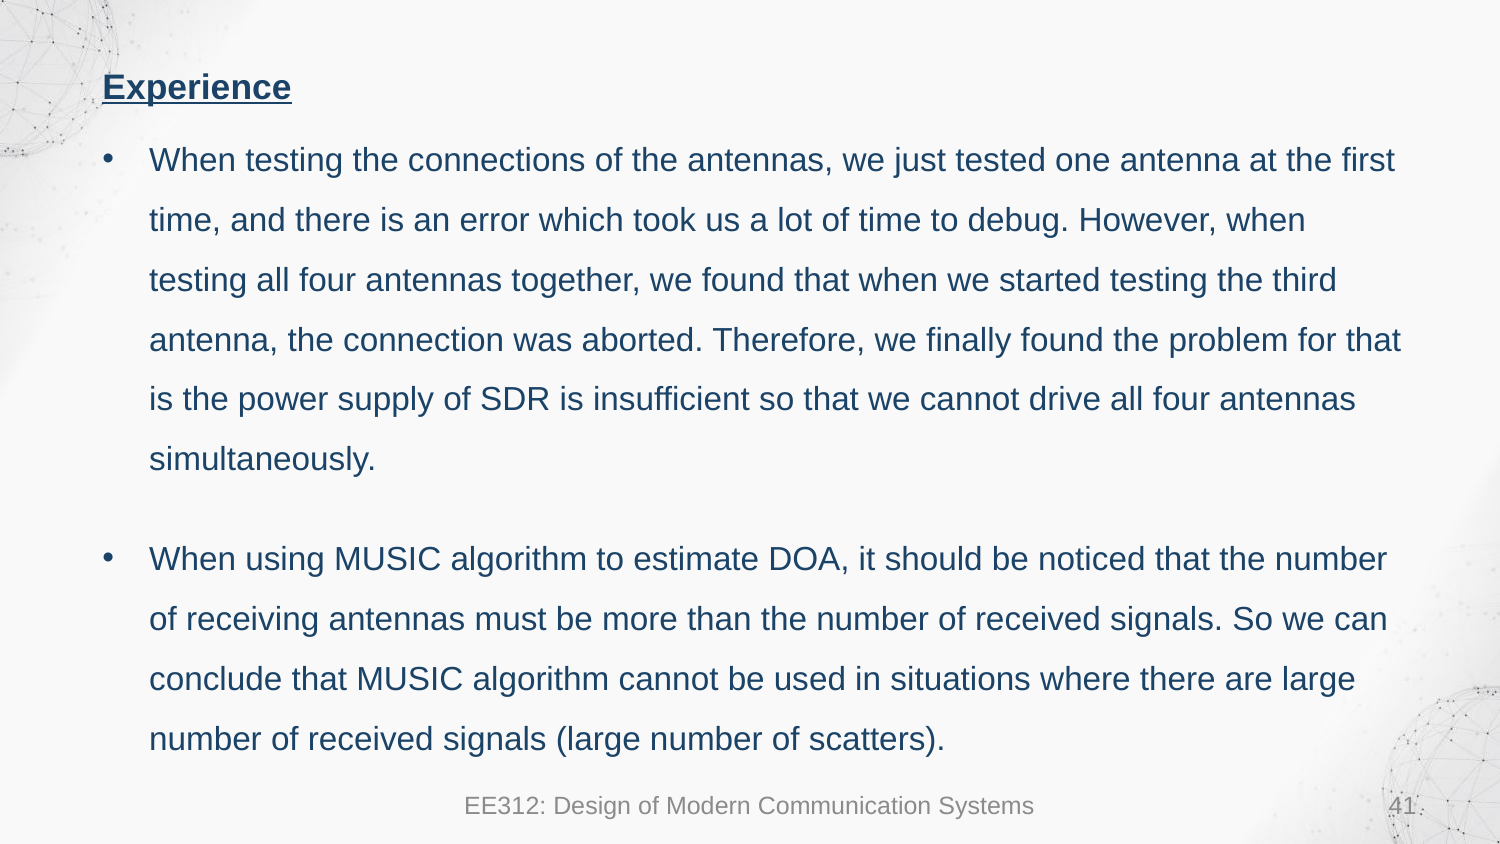

Experience
When testing the connections of the antennas, we just tested one antenna at the first time, and there is an error which took us a lot of time to debug. However, when testing all four antennas together, we found that when we started testing the third antenna, the connection was aborted. Therefore, we finally found the problem for that is the power supply of SDR is insufficient so that we cannot drive all four antennas simultaneously.

When using MUSIC algorithm to estimate DOA, it should be noticed that the number of receiving antennas must be more than the number of received signals. So we can conclude that MUSIC algorithm cannot be used in situations where there are large number of received signals (large number of scatters).
EE312: Design of Modern Communication Systems
41